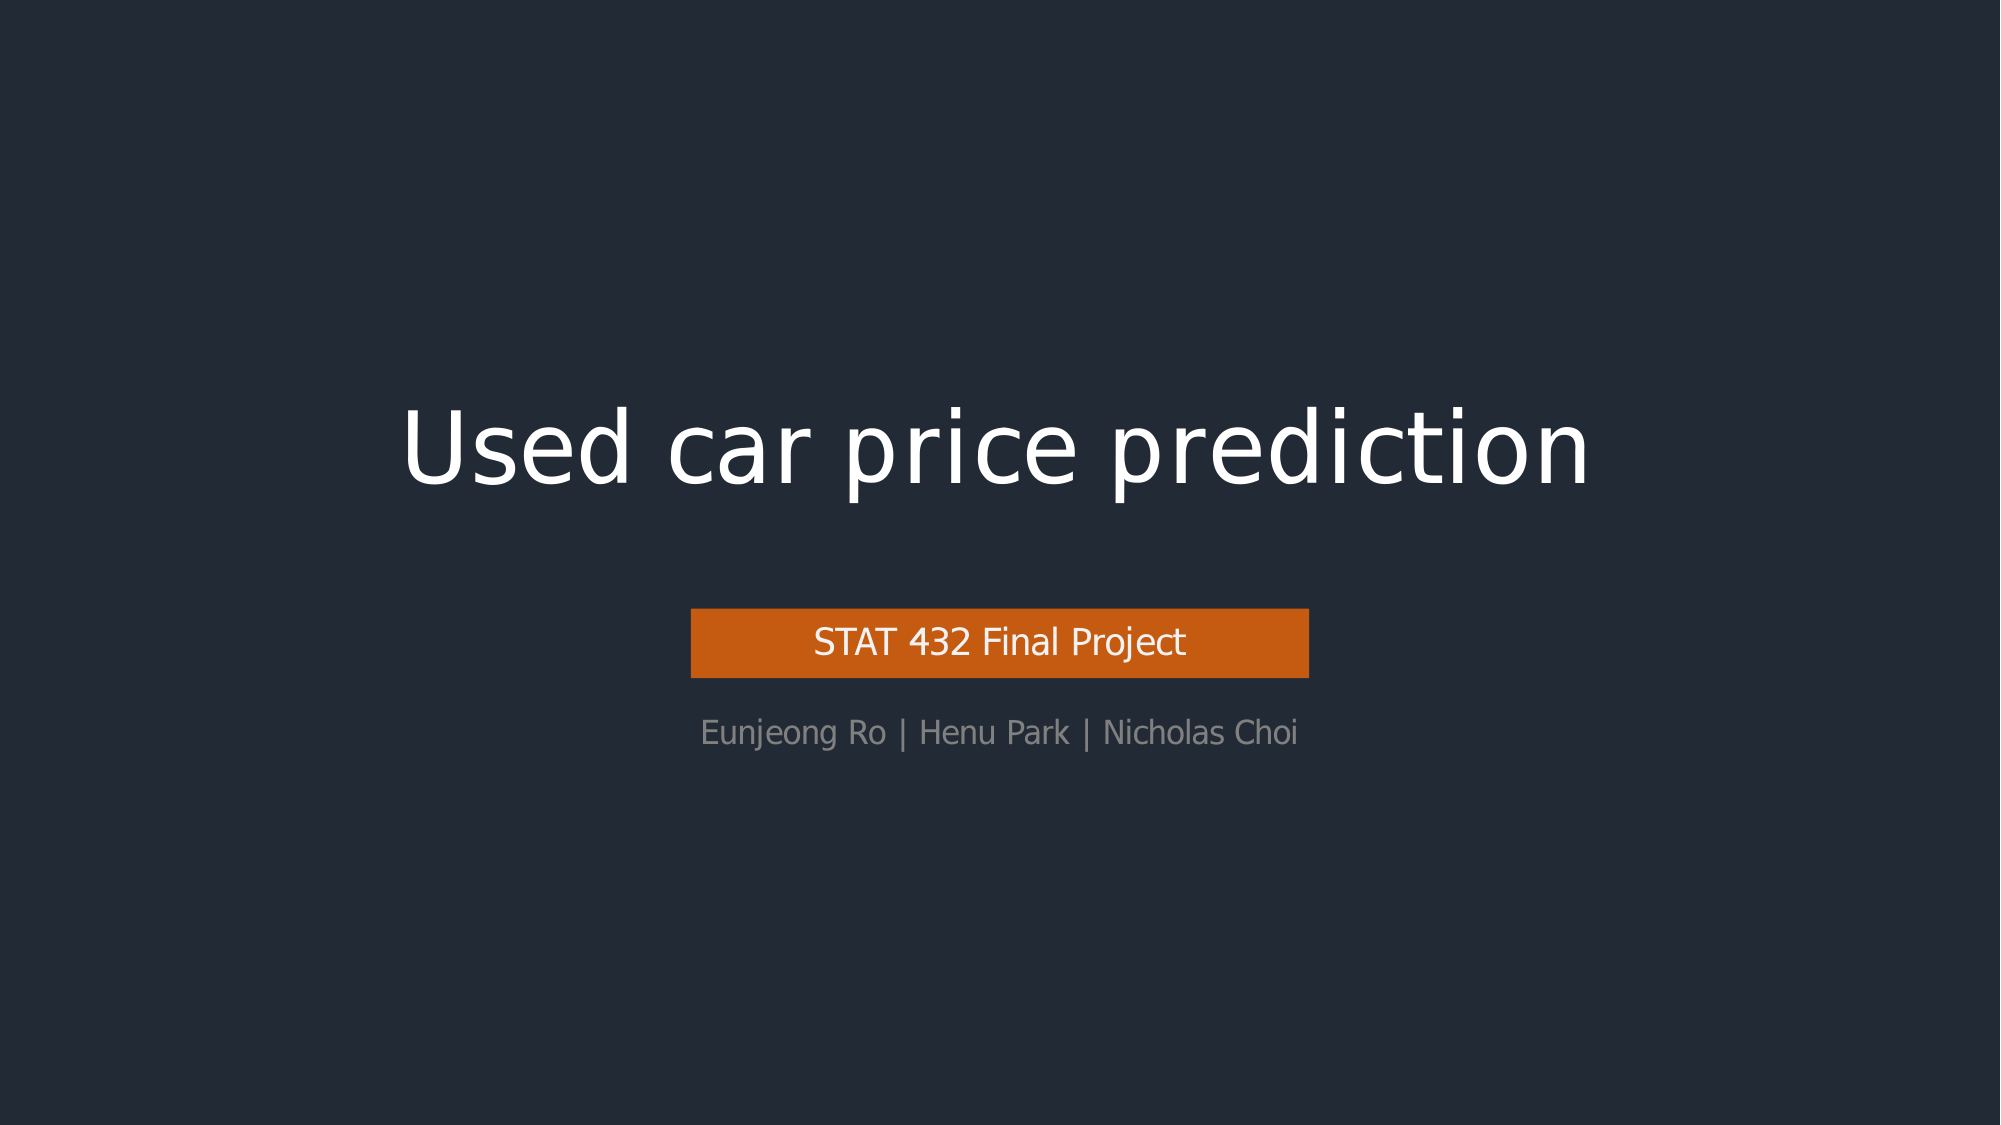

# Used car price prediction
STAT 432 Final Project
Eunjeong Ro | Henu Park | Nicholas Choi